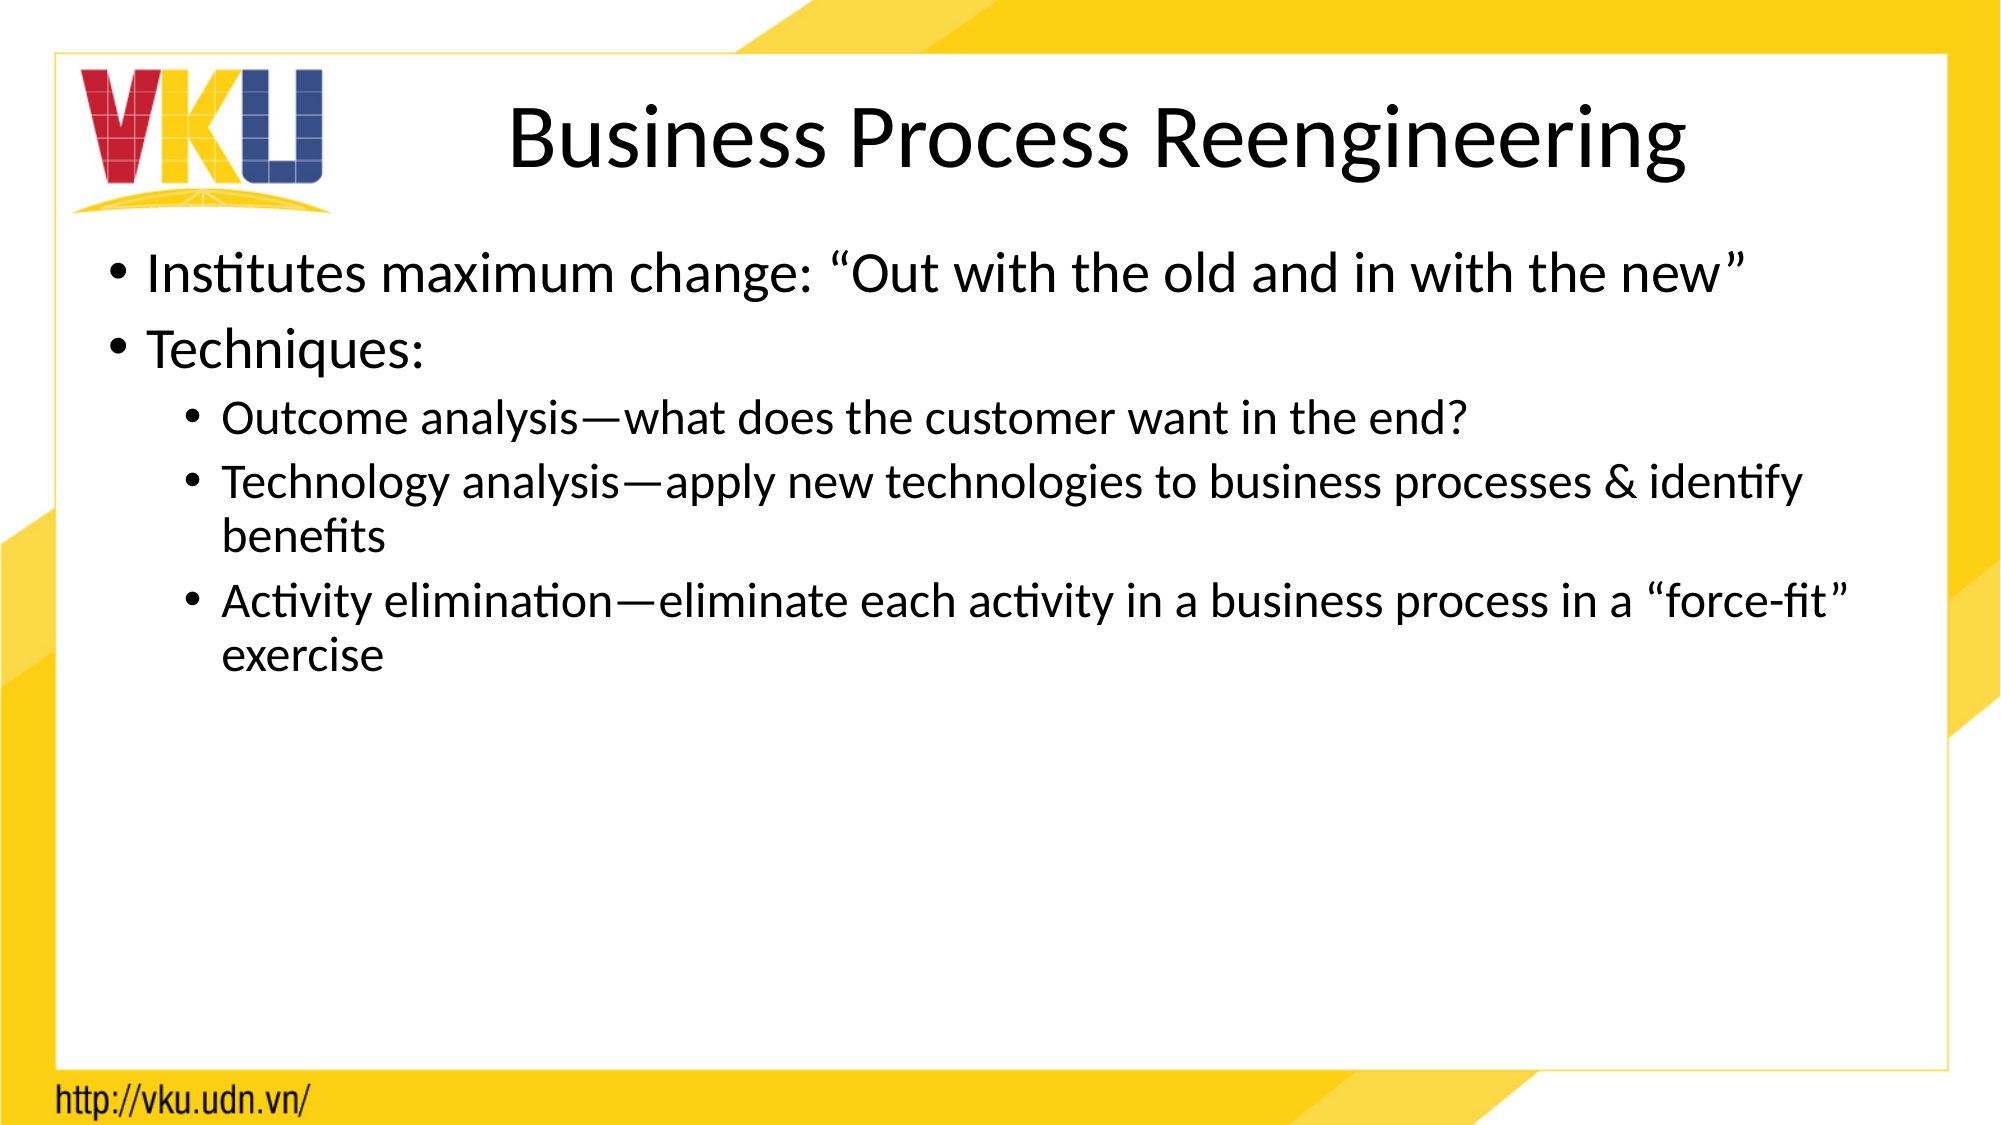

# Business Process Reengineering
Institutes maximum change: “Out with the old and in with the new”
Techniques:
Outcome analysis—what does the customer want in the end?
Technology analysis—apply new technologies to business processes & identify benefits
Activity elimination—eliminate each activity in a business process in a “force-fit” exercise